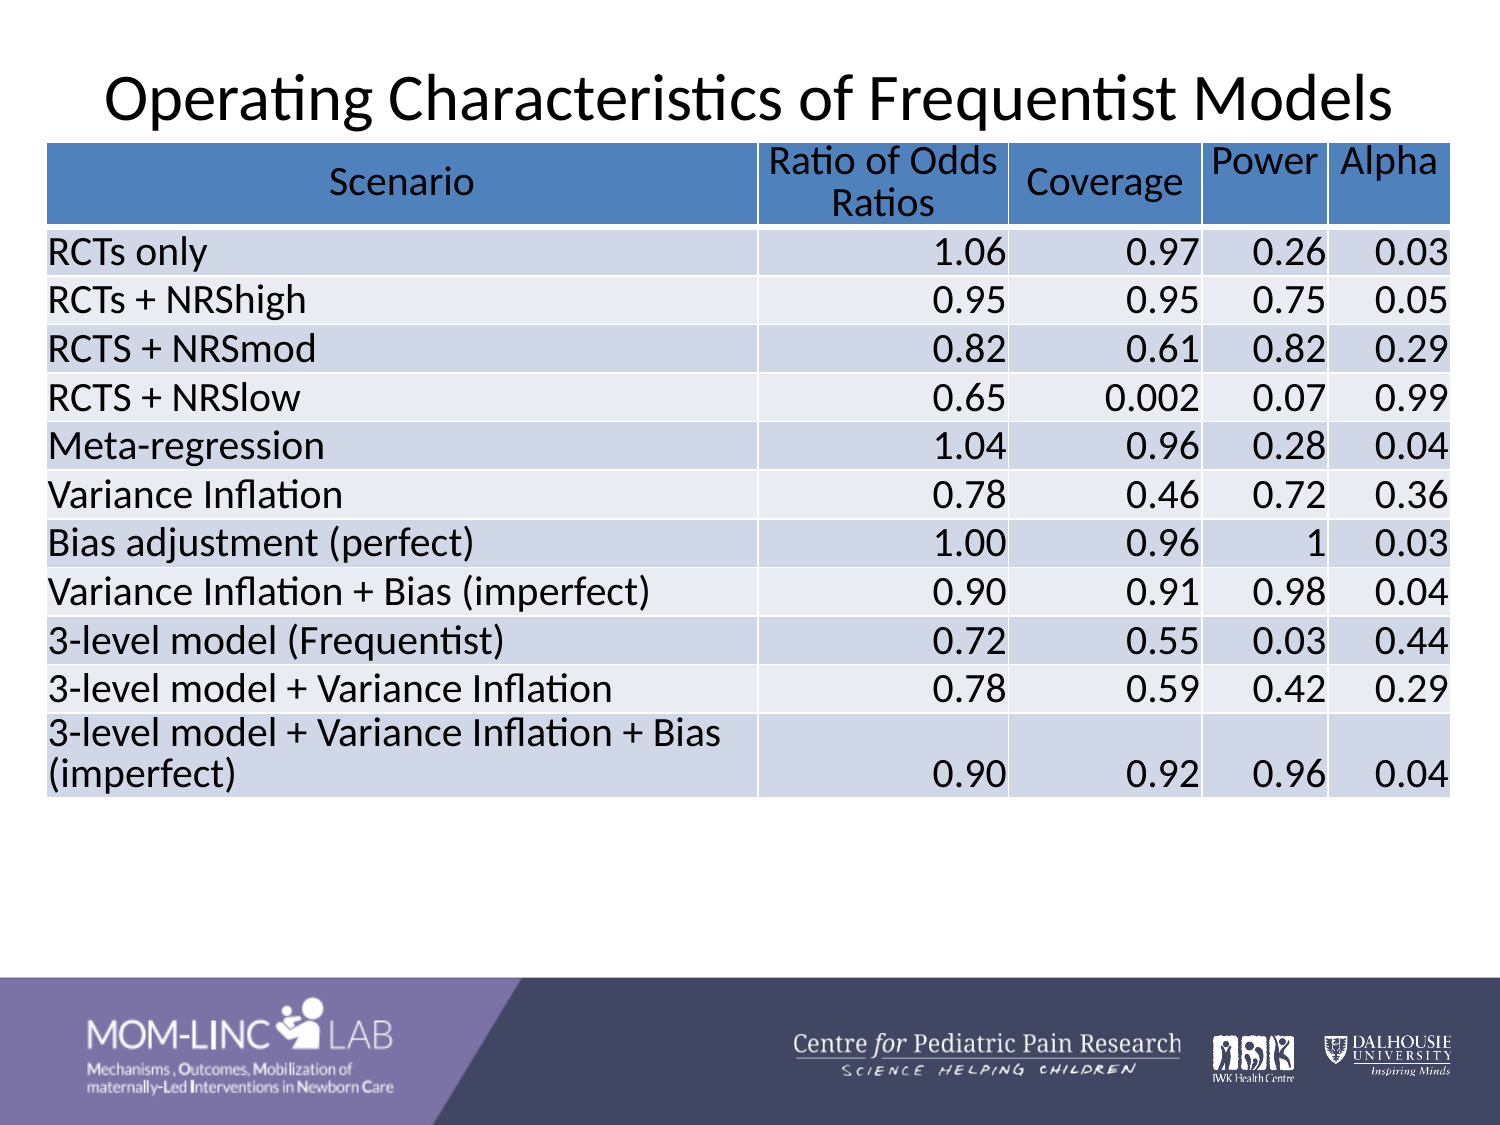

# Operating Characteristics of Frequentist Models
| Scenario | Ratio of Odds Ratios | Coverage | Power | Alpha |
| --- | --- | --- | --- | --- |
| RCTs only | 1.06 | 0.97 | 0.26 | 0.03 |
| RCTs + NRShigh | 0.95 | 0.95 | 0.75 | 0.05 |
| RCTS + NRSmod | 0.82 | 0.61 | 0.82 | 0.29 |
| RCTS + NRSlow | 0.65 | 0.002 | 0.07 | 0.99 |
| Meta-regression | 1.04 | 0.96 | 0.28 | 0.04 |
| Variance Inflation | 0.78 | 0.46 | 0.72 | 0.36 |
| Bias adjustment (perfect) | 1.00 | 0.96 | 1 | 0.03 |
| Variance Inflation + Bias (imperfect) | 0.90 | 0.91 | 0.98 | 0.04 |
| 3-level model (Frequentist) | 0.72 | 0.55 | 0.03 | 0.44 |
| 3-level model + Variance Inflation | 0.78 | 0.59 | 0.42 | 0.29 |
| 3-level model + Variance Inflation + Bias (imperfect) | 0.90 | 0.92 | 0.96 | 0.04 |